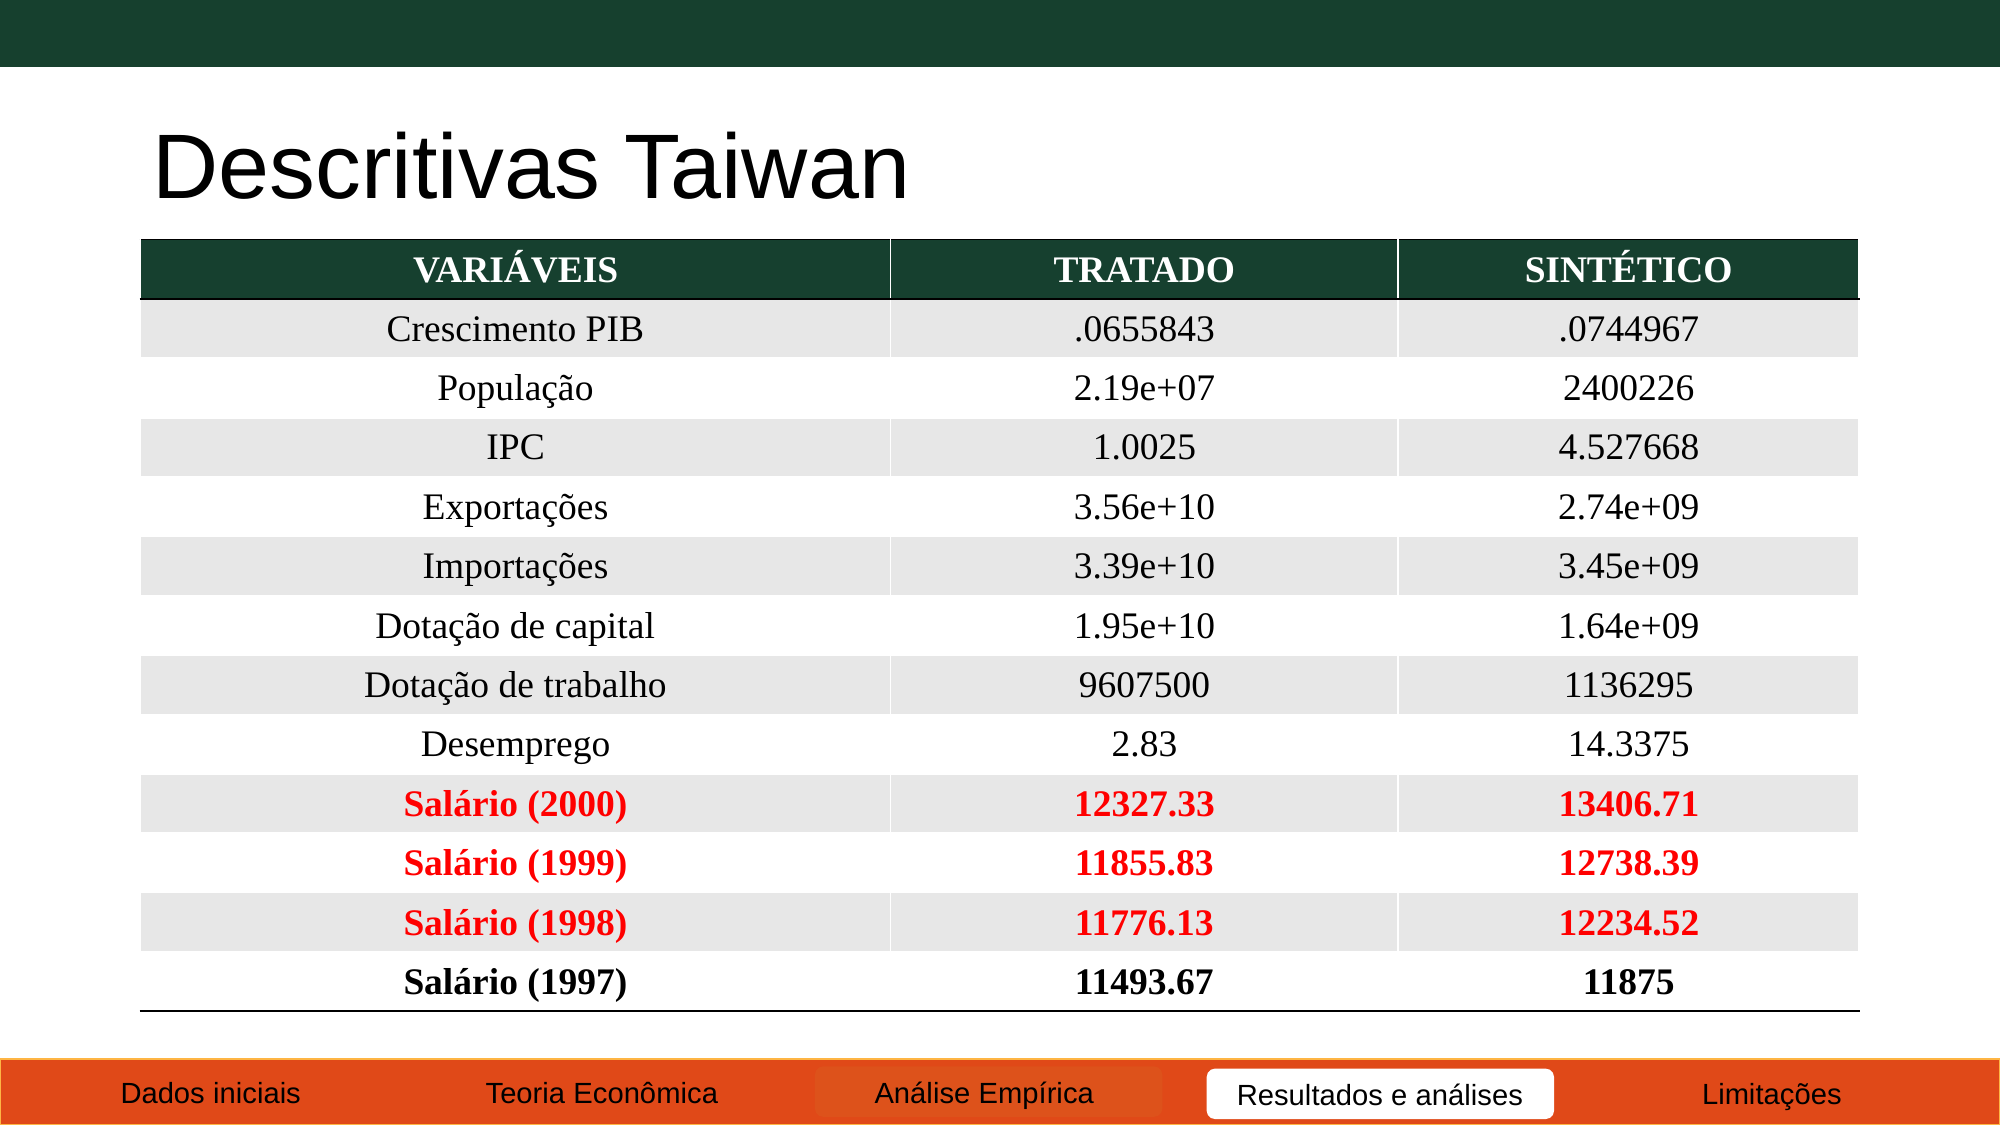

# Descritivas Taiwan
| VARIÁVEIS | TRATADO | SINTÉTICO |
| --- | --- | --- |
| Crescimento PIB | .0655843 | .0744967 |
| População | 2.19e+07 | 2400226 |
| IPC | 1.0025 | 4.527668 |
| Exportações | 3.56e+10 | 2.74e+09 |
| Importações | 3.39e+10 | 3.45e+09 |
| Dotação de capital | 1.95e+10 | 1.64e+09 |
| Dotação de trabalho | 9607500 | 1136295 |
| Desemprego | 2.83 | 14.3375 |
| Salário (2000) | 12327.33 | 13406.71 |
| Salário (1999) | 11855.83 | 12738.39 |
| Salário (1998) | 11776.13 | 12234.52 |
| Salário (1997) | 11493.67 | 11875 |

Teoria Econômica
Análise Empírica
Dados iniciais
Limitações
Resultados e análises